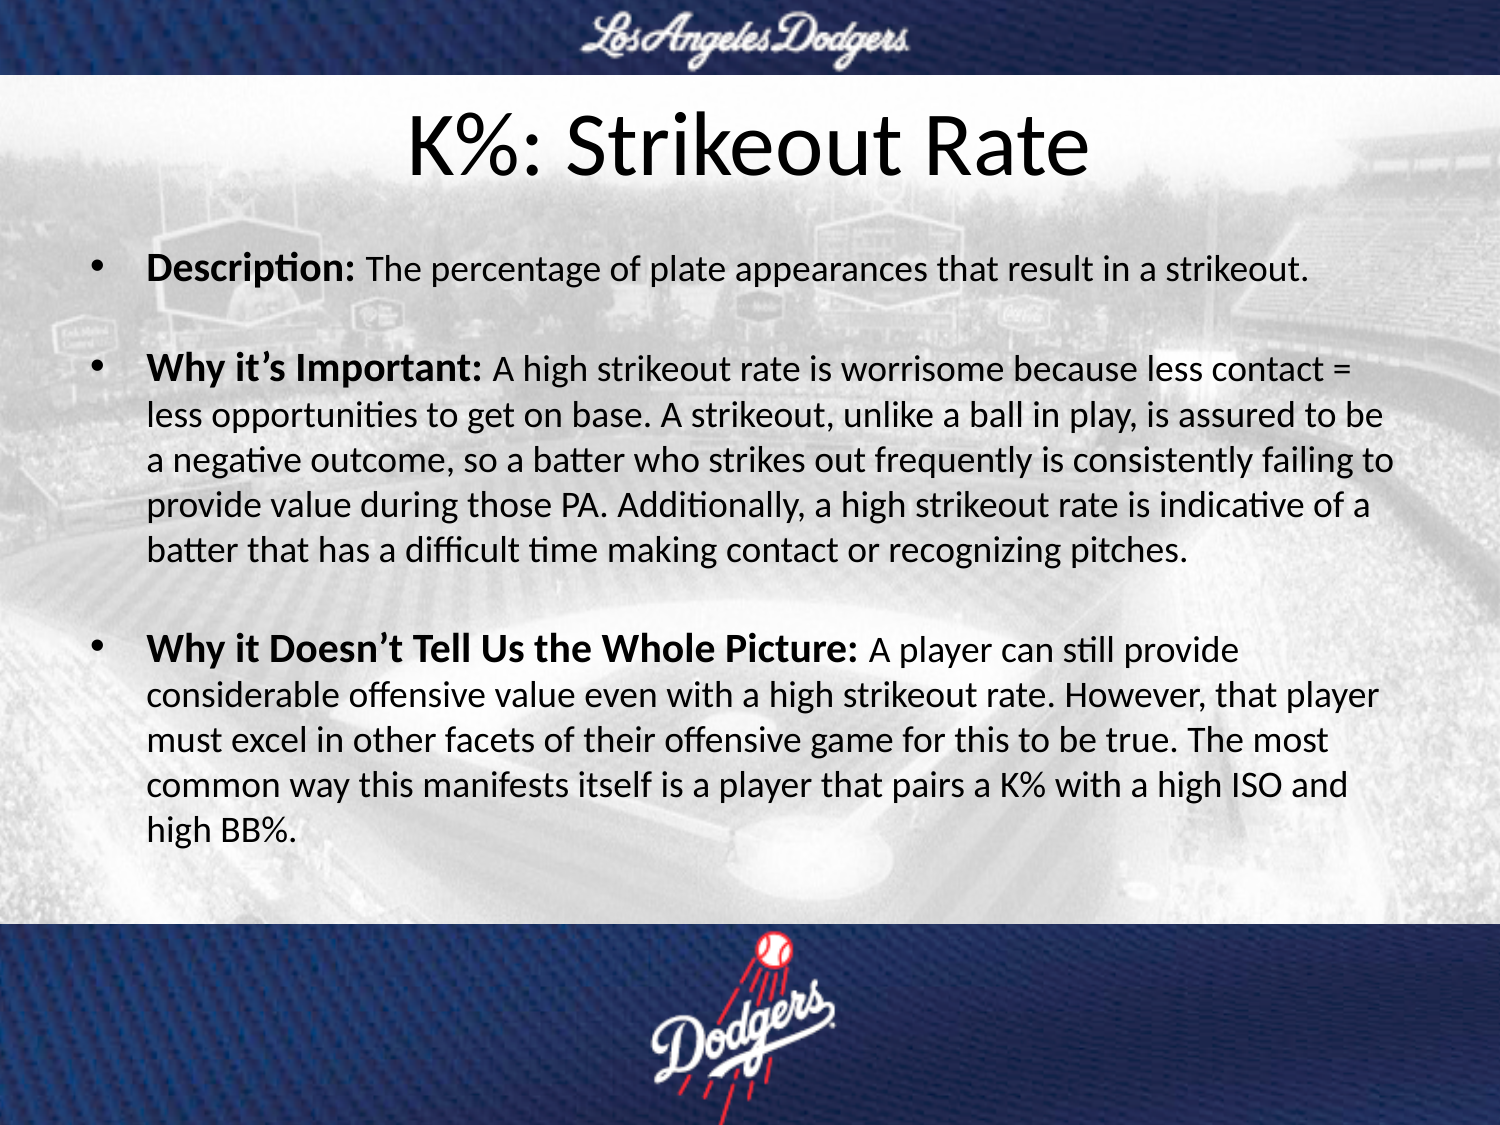

# K%: Strikeout Rate
Description: The percentage of plate appearances that result in a strikeout.

Why it’s Important: A high strikeout rate is worrisome because less contact = less opportunities to get on base. A strikeout, unlike a ball in play, is assured to be a negative outcome, so a batter who strikes out frequently is consistently failing to provide value during those PA. Additionally, a high strikeout rate is indicative of a batter that has a difficult time making contact or recognizing pitches.

Why it Doesn’t Tell Us the Whole Picture: A player can still provide considerable offensive value even with a high strikeout rate. However, that player must excel in other facets of their offensive game for this to be true. The most common way this manifests itself is a player that pairs a K% with a high ISO and high BB%.